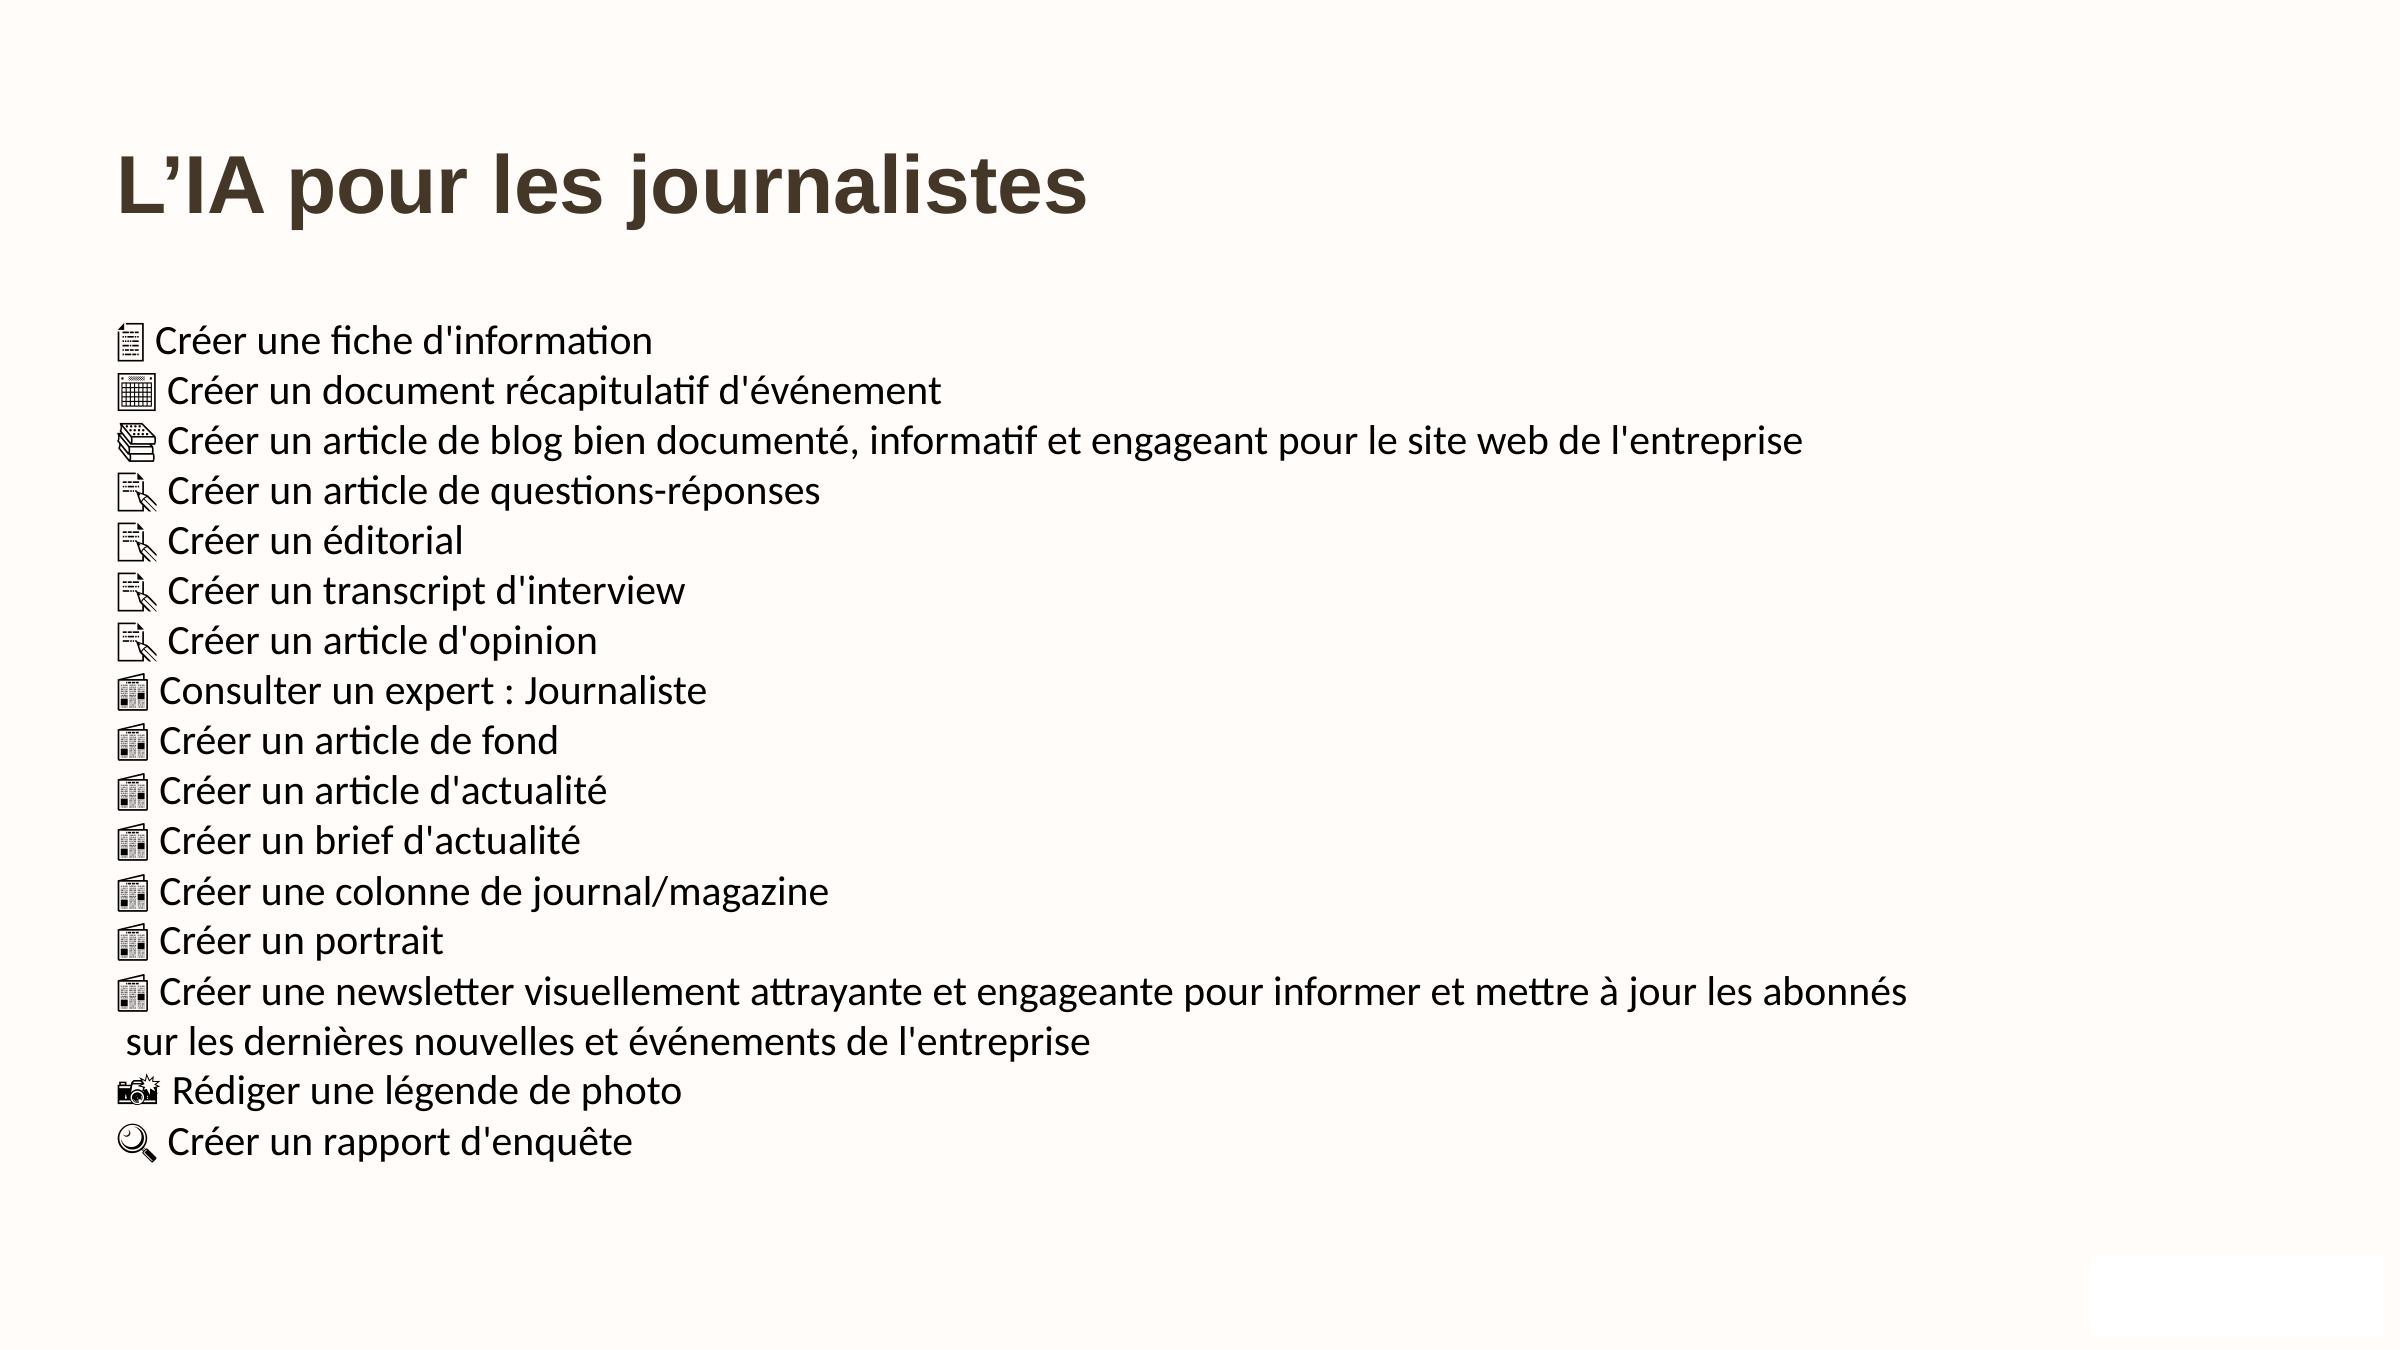

L’IA pour les journalistes
📄 Créer une fiche d'information
📅 Créer un document récapitulatif d'événement
📚 Créer un article de blog bien documenté, informatif et engageant pour le site web de l'entreprise
📝 Créer un article de questions-réponses
📝 Créer un éditorial
📝 Créer un transcript d'interview
📝 Créer un article d'opinion
📰 Consulter un expert : Journaliste
📰 Créer un article de fond
📰 Créer un article d'actualité
📰 Créer un brief d'actualité
📰 Créer une colonne de journal/magazine
📰 Créer un portrait
📰 Créer une newsletter visuellement attrayante et engageante pour informer et mettre à jour les abonnés
 sur les dernières nouvelles et événements de l'entreprise
📸 Rédiger une légende de photo
🔍 Créer un rapport d'enquête